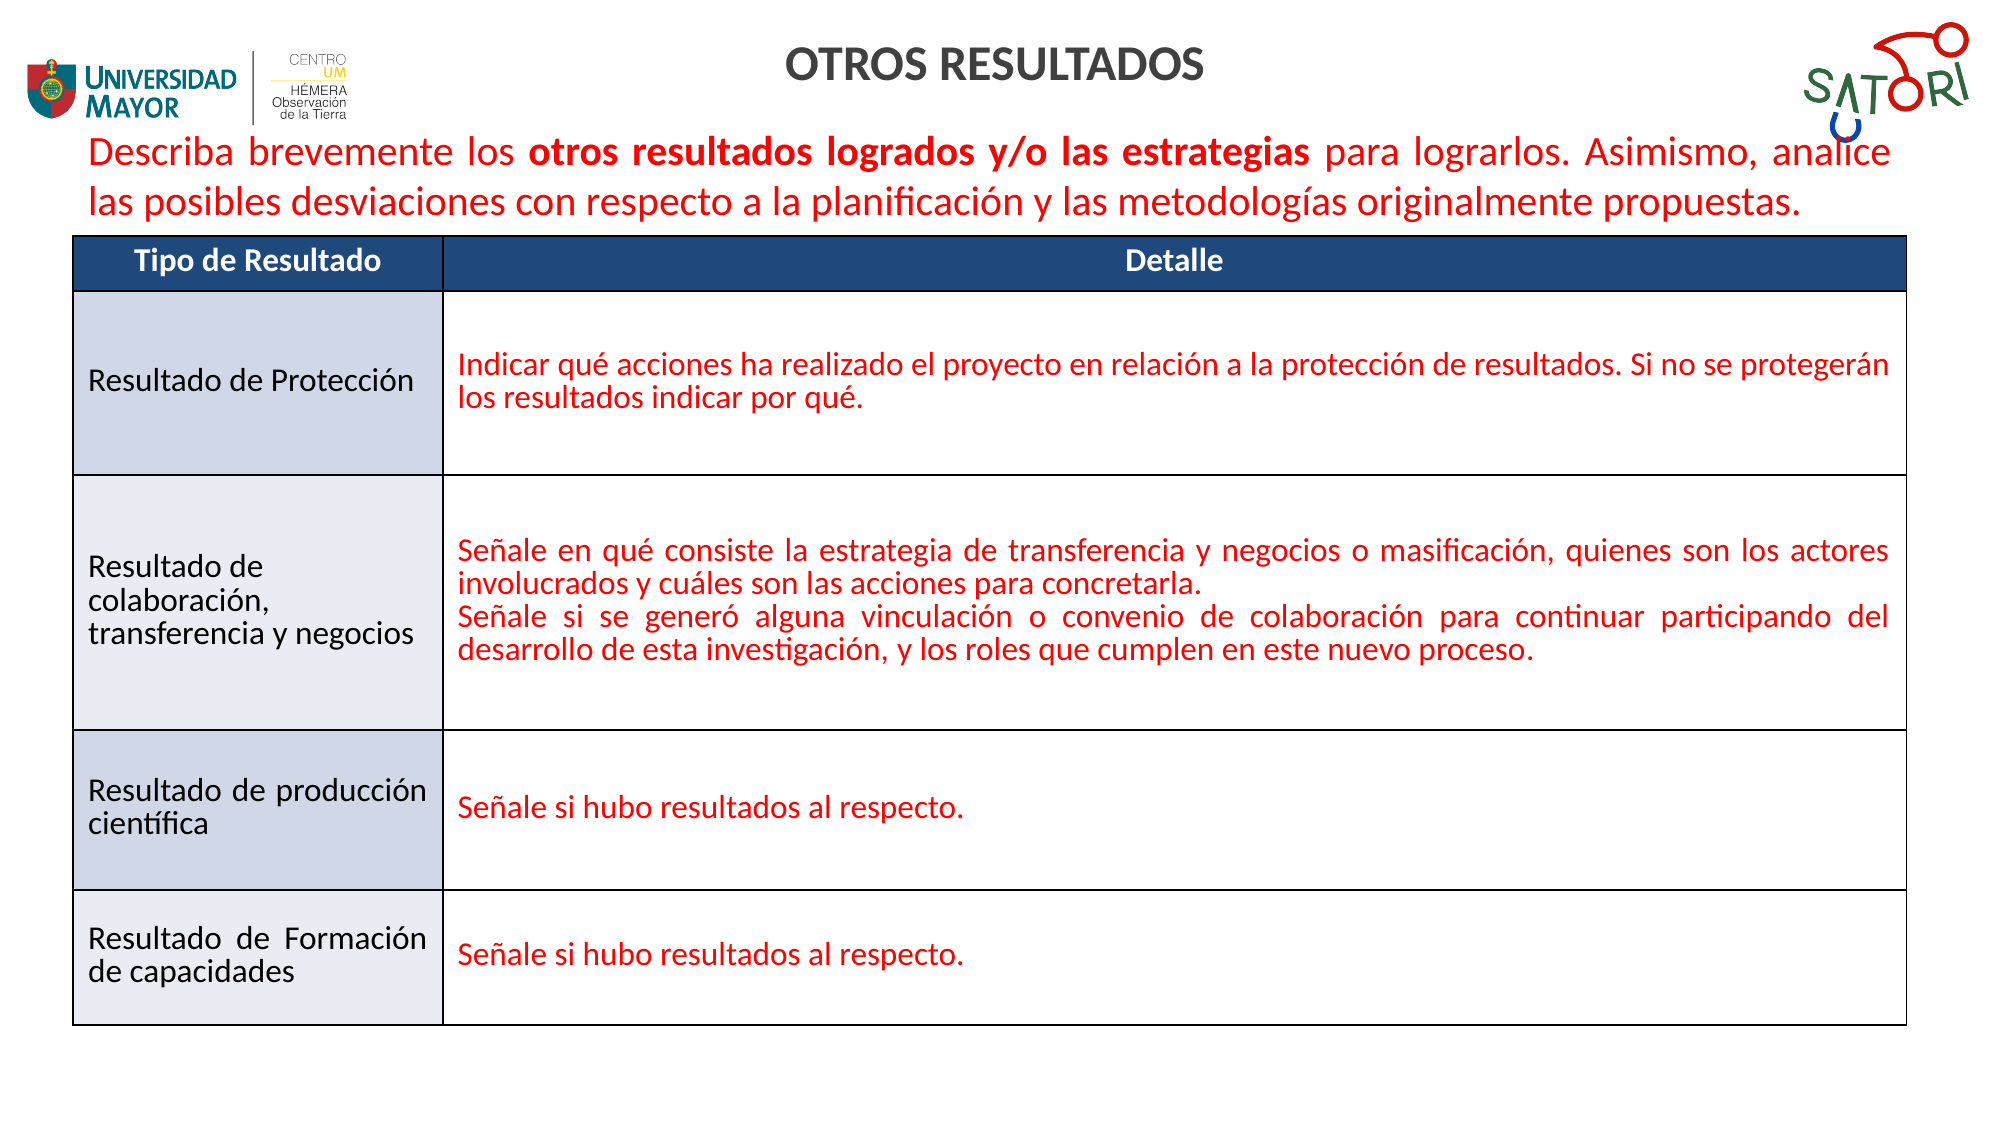

OTROS RESULTADOS
Describa brevemente los otros resultados logrados y/o las estrategias para lograrlos. Asimismo, analice las posibles desviaciones con respecto a la planificación y las metodologías originalmente propuestas.
| Tipo de Resultado | Detalle |
| --- | --- |
| Resultado de Protección | Indicar qué acciones ha realizado el proyecto en relación a la protección de resultados. Si no se protegerán los resultados indicar por qué. |
| Resultado de colaboración, transferencia y negocios | Señale en qué consiste la estrategia de transferencia y negocios o masificación, quienes son los actores involucrados y cuáles son las acciones para concretarla. Señale si se generó alguna vinculación o convenio de colaboración para continuar participando del desarrollo de esta investigación, y los roles que cumplen en este nuevo proceso. |
| Resultado de producción científica | Señale si hubo resultados al respecto. |
| Resultado de Formación de capacidades | Señale si hubo resultados al respecto. |